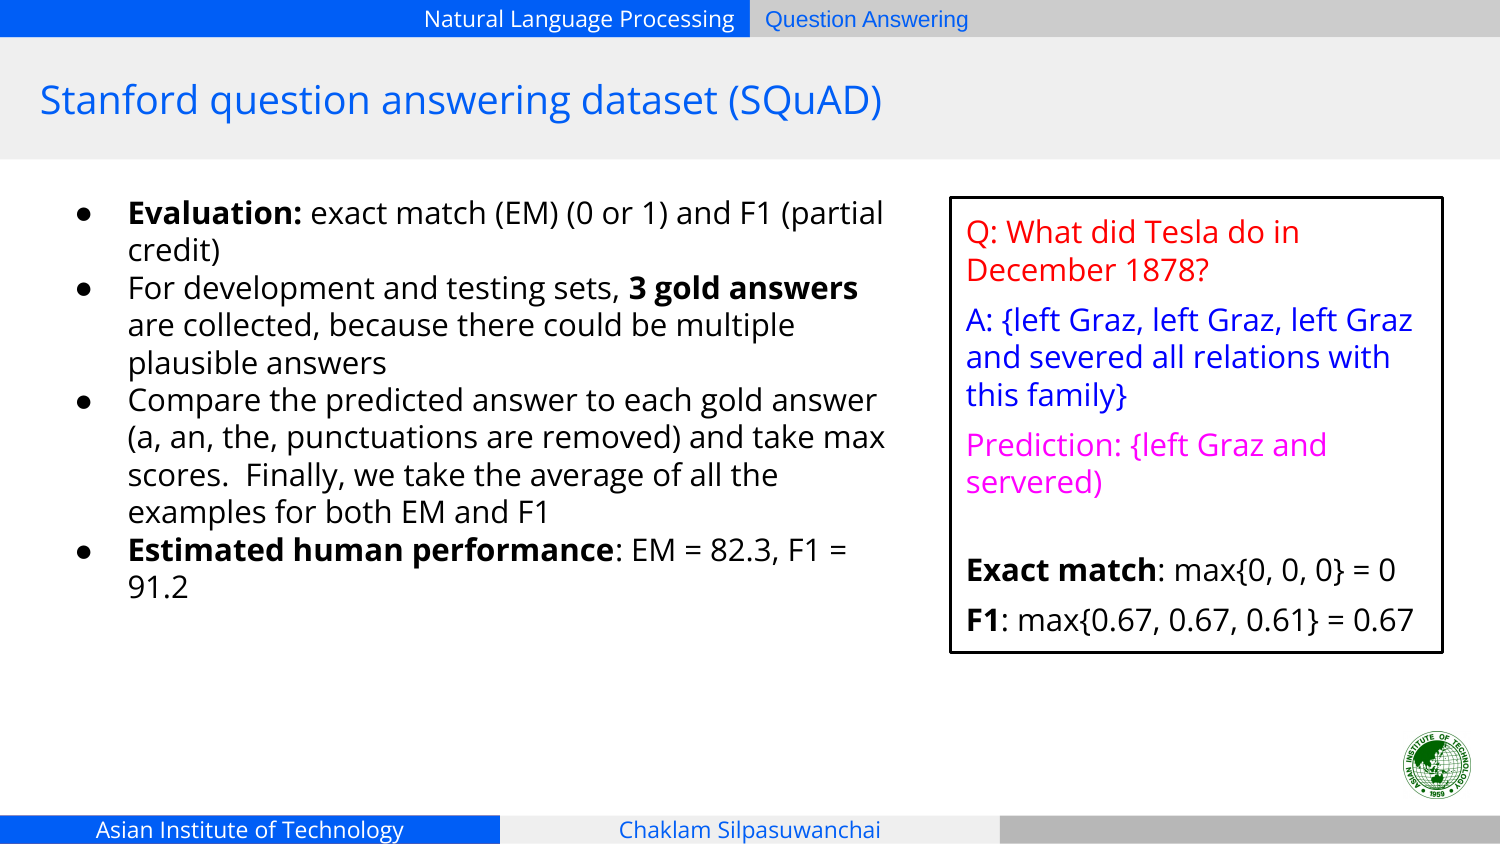

# Stanford question answering dataset (SQuAD)
Evaluation: exact match (EM) (0 or 1) and F1 (partial credit)
For development and testing sets, 3 gold answers are collected, because there could be multiple plausible answers
Compare the predicted answer to each gold answer (a, an, the, punctuations are removed) and take max scores.  Finally, we take the average of all the examples for both EM and F1
Estimated human performance: EM = 82.3, F1 = 91.2

Q: What did Tesla do in December 1878?
A: {left Graz, left Graz, left Graz and severed all relations with this family}
Prediction: {left Graz and servered)
Exact match: max{0, 0, 0} = 0
F1: max{0.67, 0.67, 0.61} = 0.67